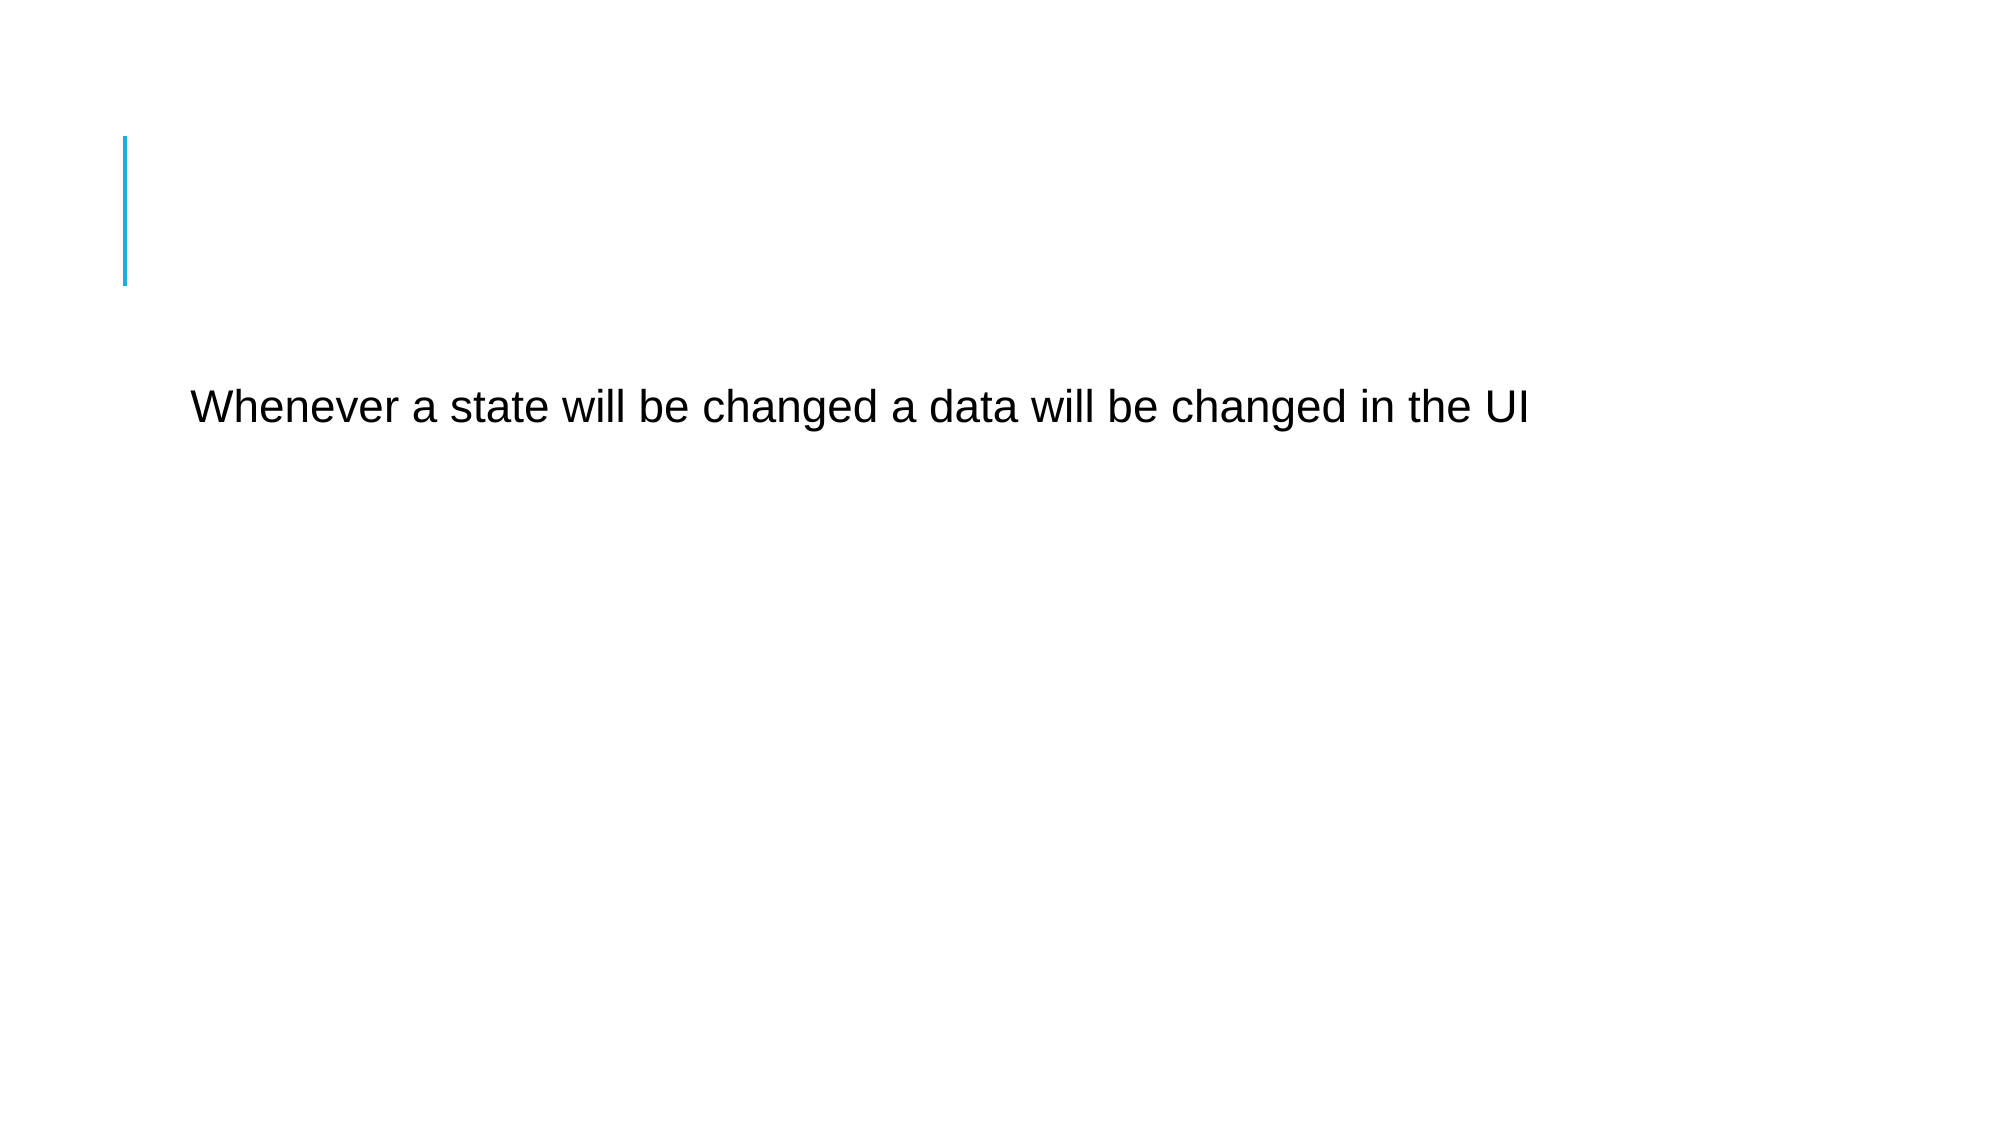

#
Whenever a state will be changed a data will be changed in the UI